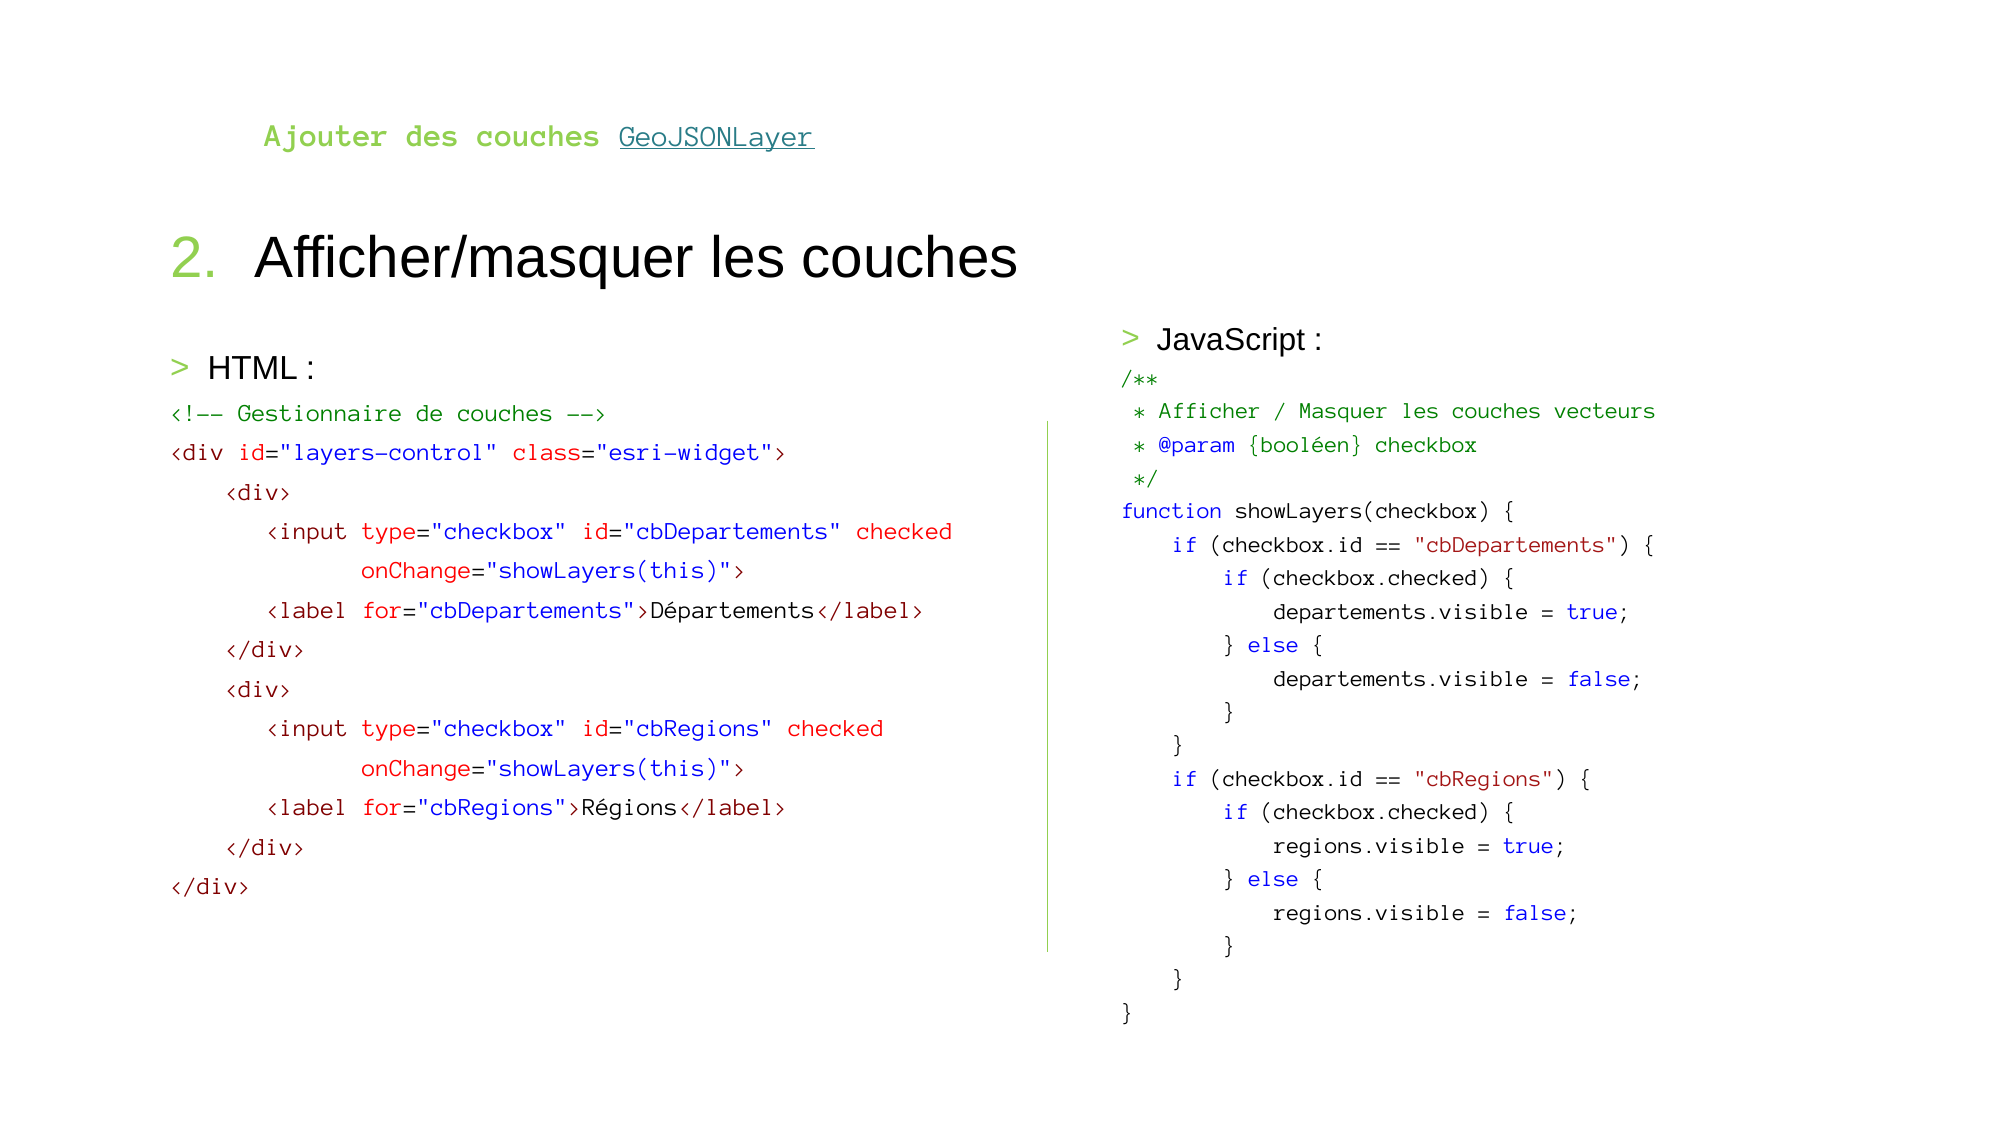

# Ajouter des couches GeoJSONLayer
Afficher/masquer les couches

HTML :
<!-- Gestionnaire de couches -->
<div id="layers-control" class="esri-widget">
    <div>
       <input type="checkbox" id="cbDepartements" checked
              onChange="showLayers(this)">
       <label for="cbDepartements">Départements</label>
    </div>
    <div>
       <input type="checkbox" id="cbRegions" checked
              onChange="showLayers(this)">
       <label for="cbRegions">Régions</label>
    </div>
</div>
JavaScript :
/**
 * Afficher / Masquer les couches vecteurs
 * @param {booléen} checkbox
 */
function showLayers(checkbox) {
    if (checkbox.id == "cbDepartements") {
        if (checkbox.checked) {
            departements.visible = true;
        } else {
            departements.visible = false;
        }
    }
    if (checkbox.id == "cbRegions") {
        if (checkbox.checked) {
            regions.visible = true;
        } else {
            regions.visible = false;
        }
    }
}